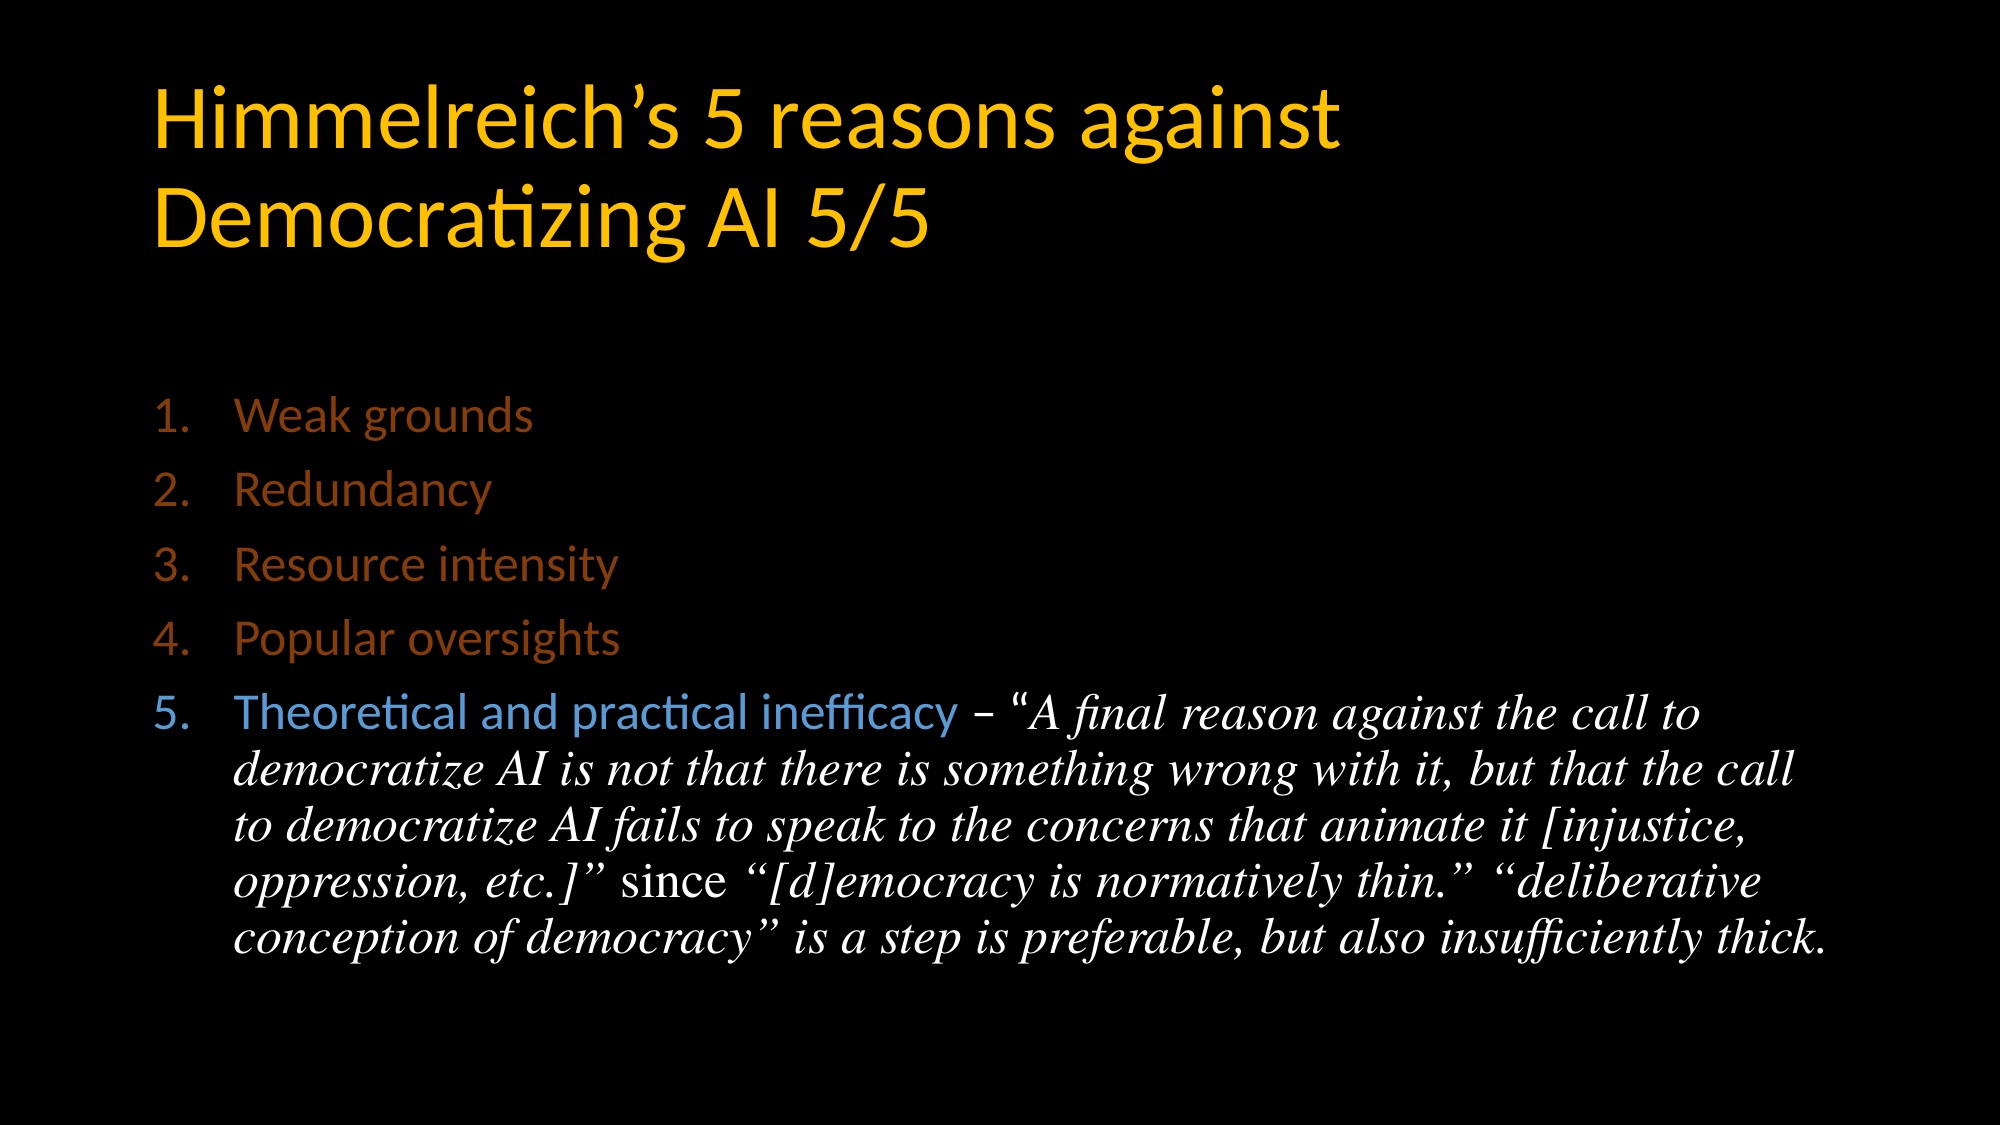

# Himmelreich’s 5 reasons against Democratizing AI 5/5

Weak grounds
Redundancy
Resource intensity
Popular oversights
Theoretical and practical inefficacy – “A final reason against the call to democratize AI is not that there is something wrong with it, but that the call to democratize AI fails to speak to the concerns that animate it [injustice, oppression, etc.]” since “[d]emocracy is normatively thin.” “deliberative conception of democracy” is a step is preferable, but also insufficiently thick.